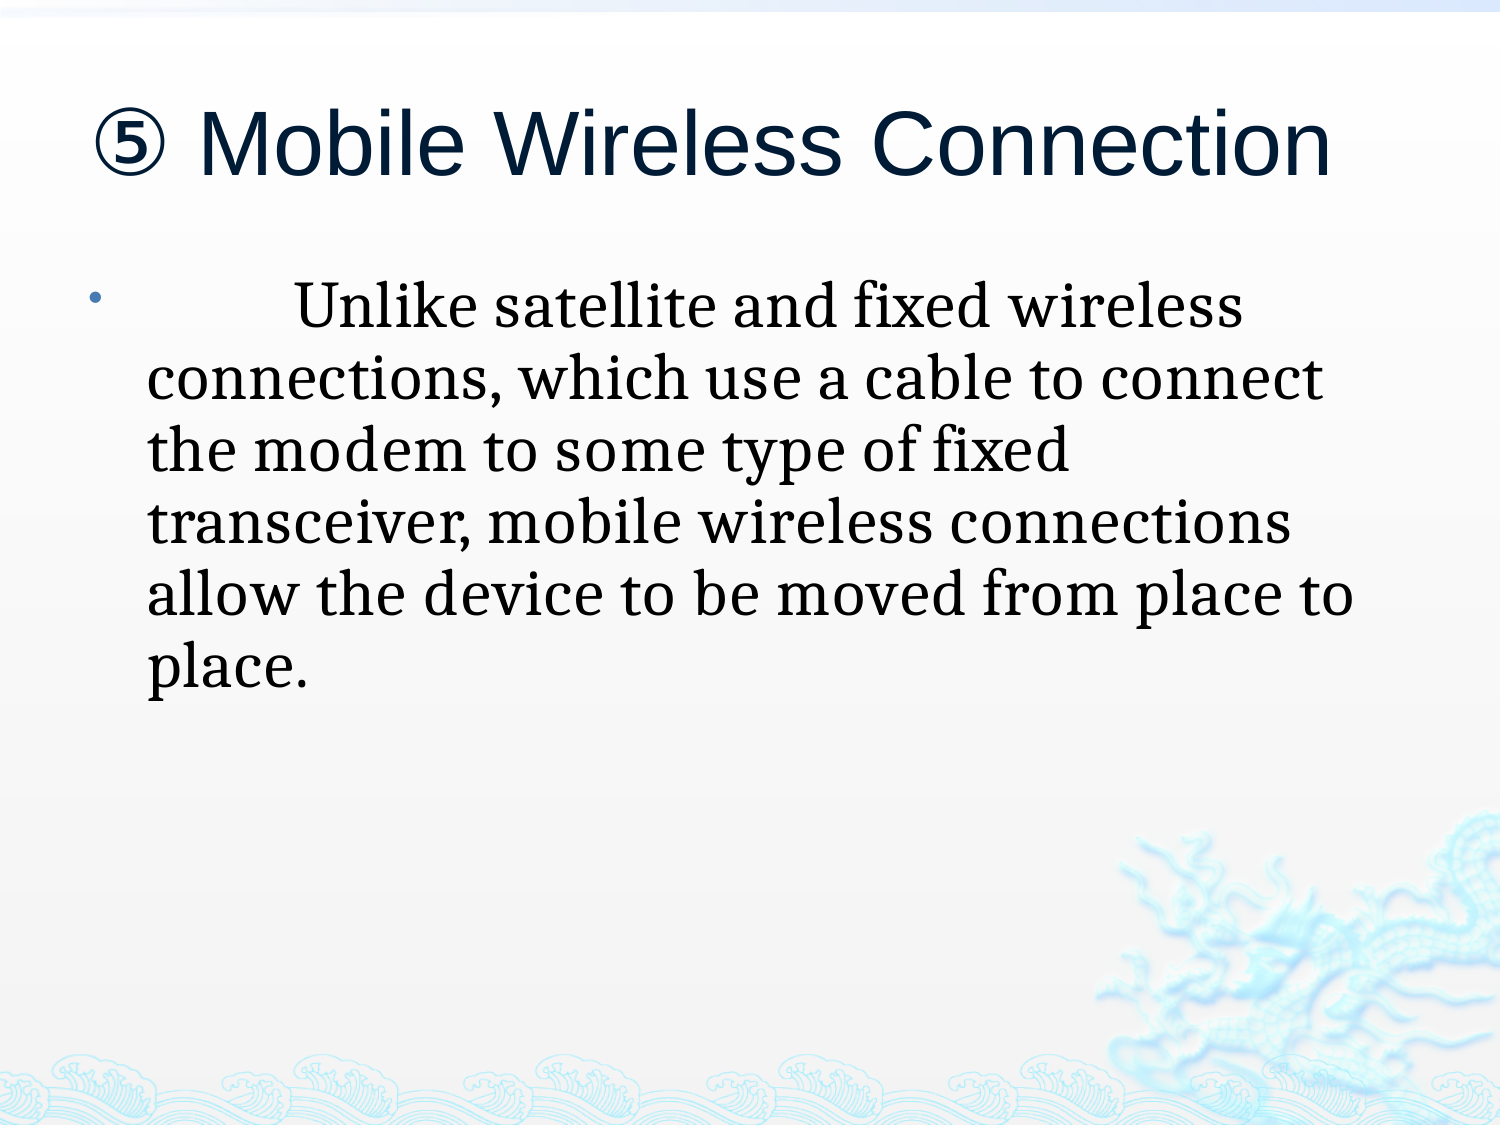

# ⑤ Mobile Wireless Connection
　　Unlike satellite and fixed wireless connections, which use a cable to connect the modem to some type of fixed transceiver, mobile wireless connections allow the device to be moved from place to place.